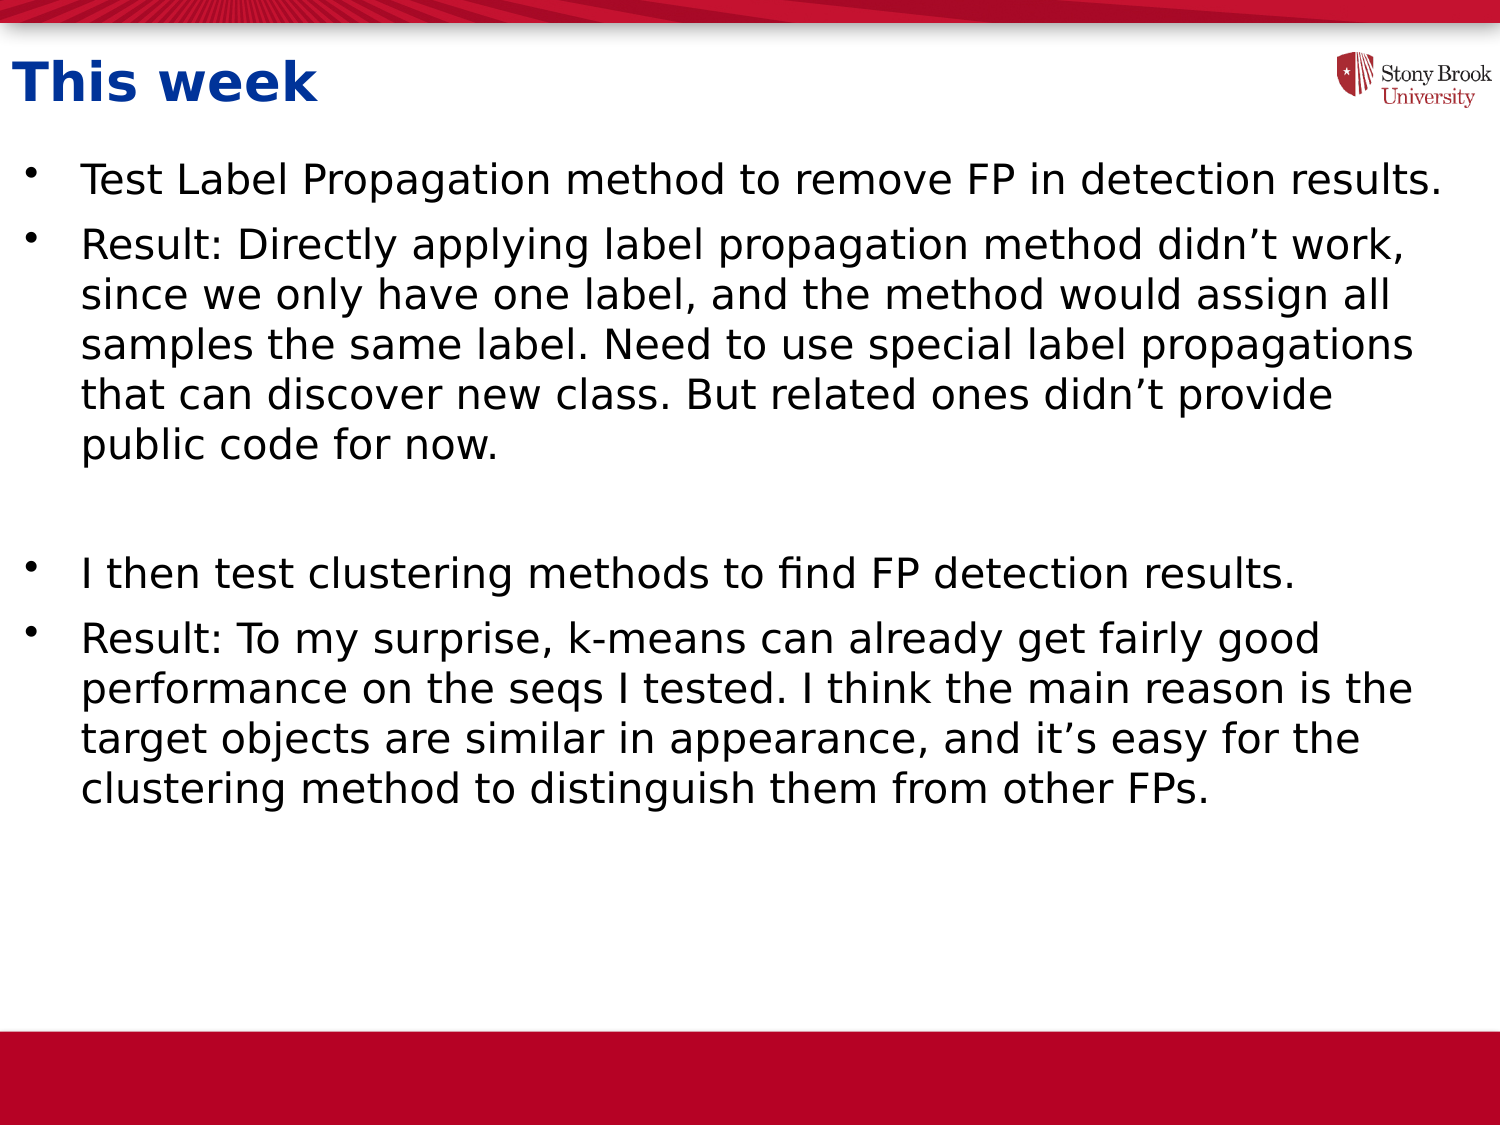

# This week
Test Label Propagation method to remove FP in detection results.
Result: Directly applying label propagation method didn’t work, since we only have one label, and the method would assign all samples the same label. Need to use special label propagations that can discover new class. But related ones didn’t provide public code for now.

I then test clustering methods to find FP detection results.
Result: To my surprise, k-means can already get fairly good performance on the seqs I tested. I think the main reason is the target objects are similar in appearance, and it’s easy for the clustering method to distinguish them from other FPs.